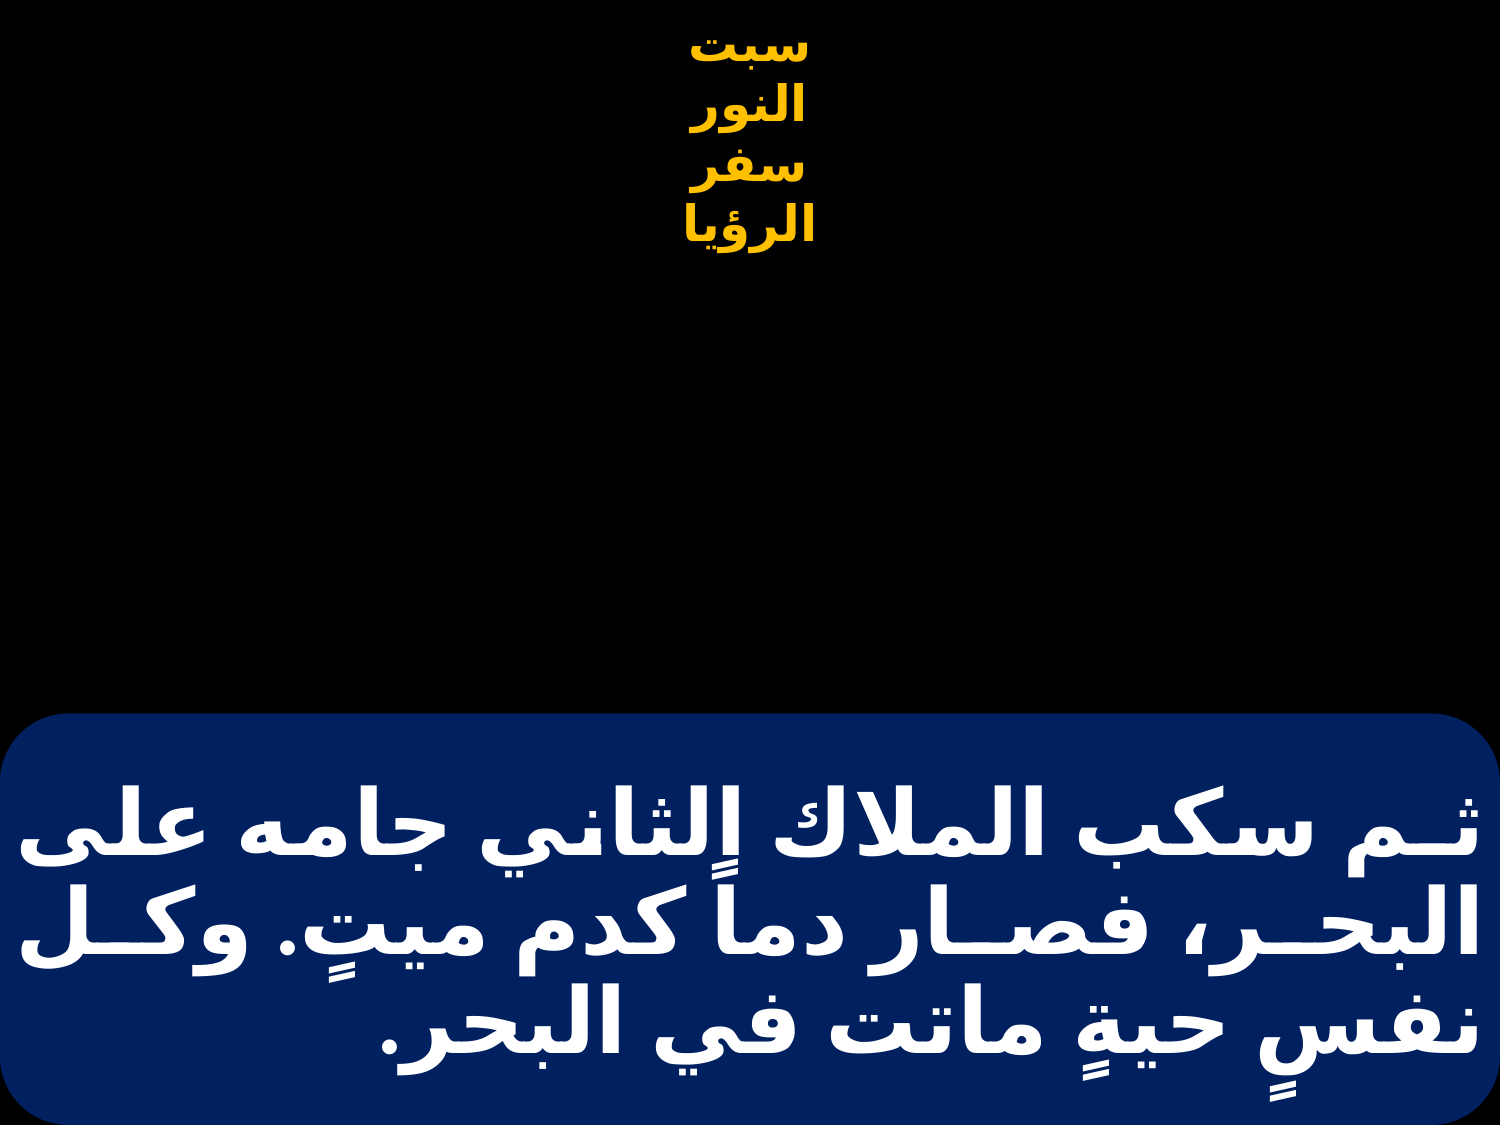

# ثـم سكب الملاك الثاني جامه على البحر، فصار دماً كدم ميتٍ. وكل نفسٍ حيةٍ ماتت في البحر.